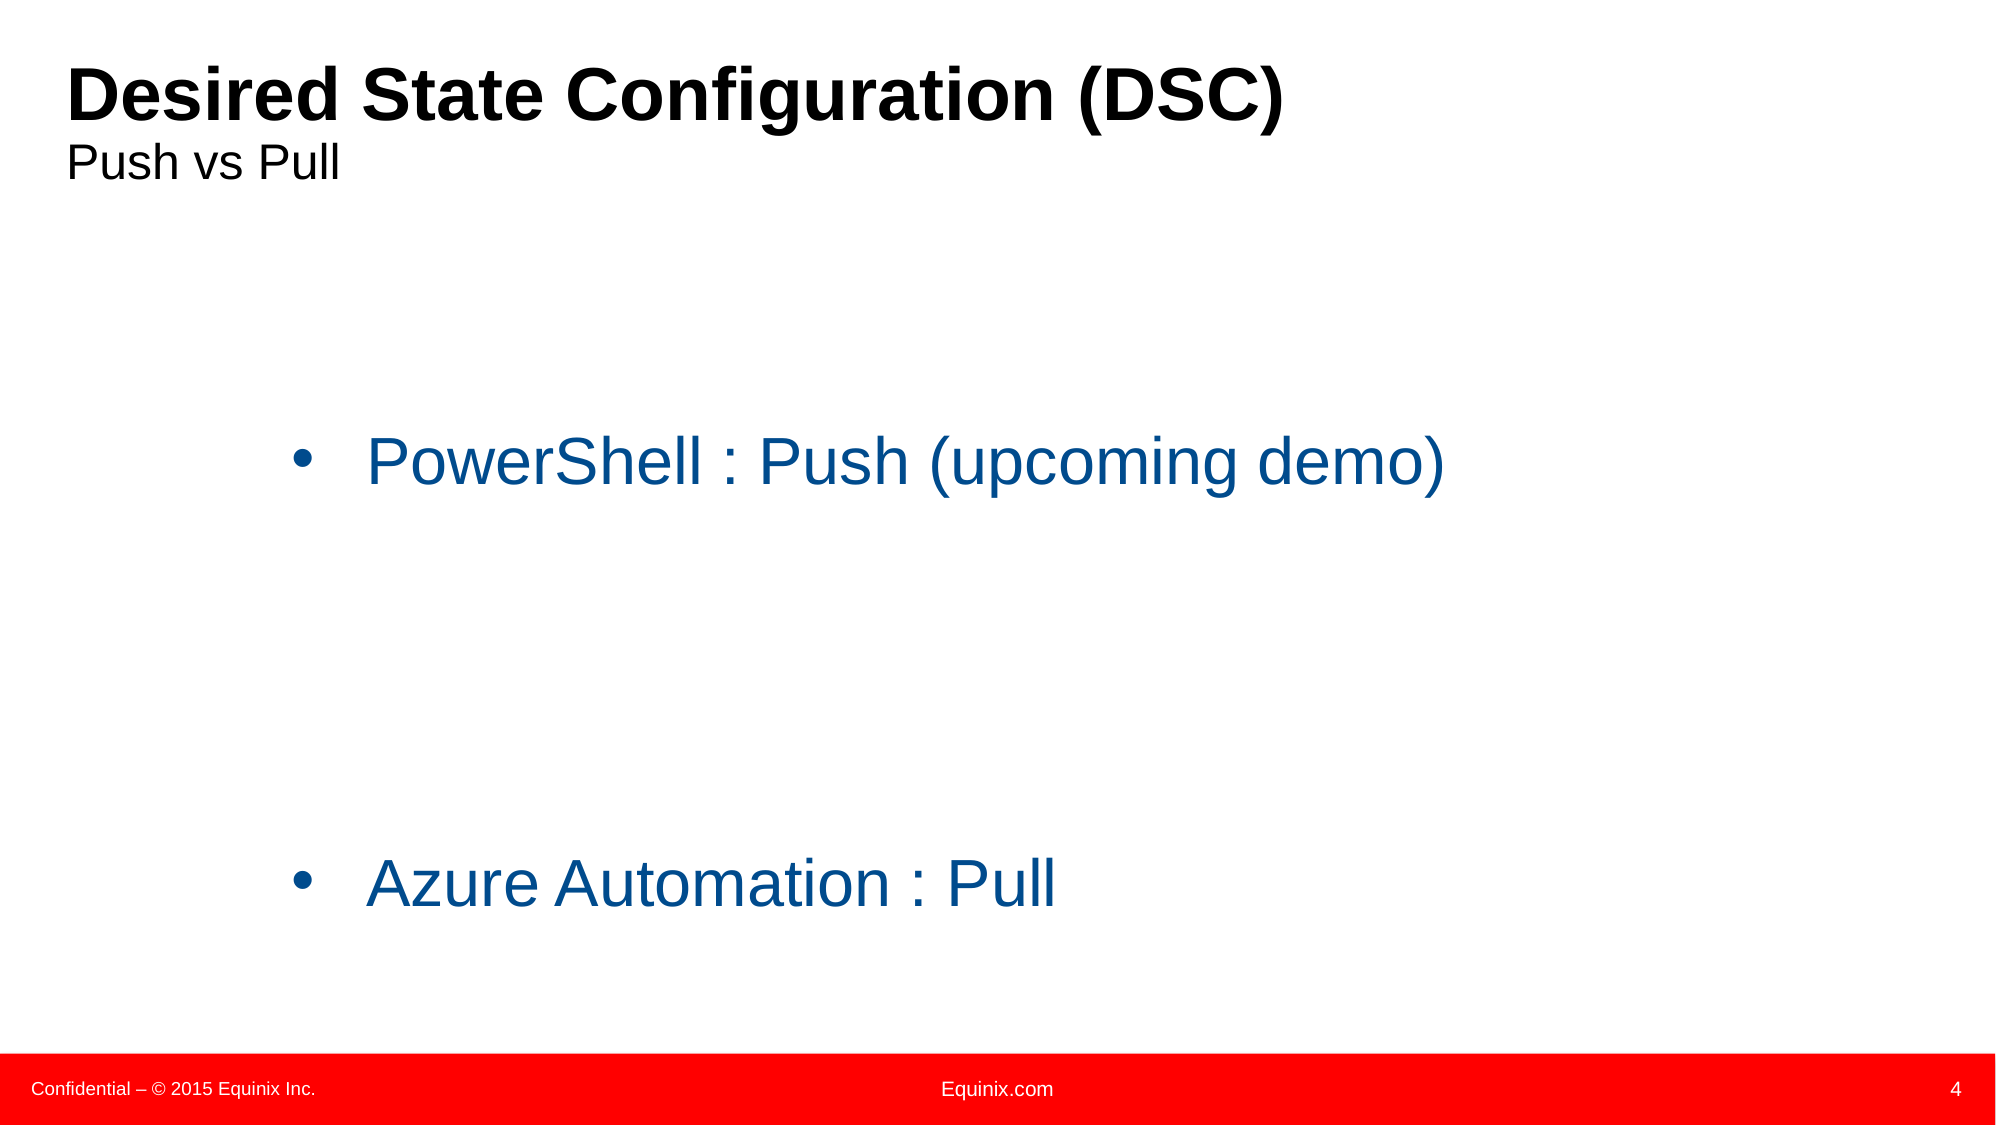

# Desired State Configuration (DSC)
Push vs Pull

PowerShell : Push (upcoming demo)

Azure Automation : Pull